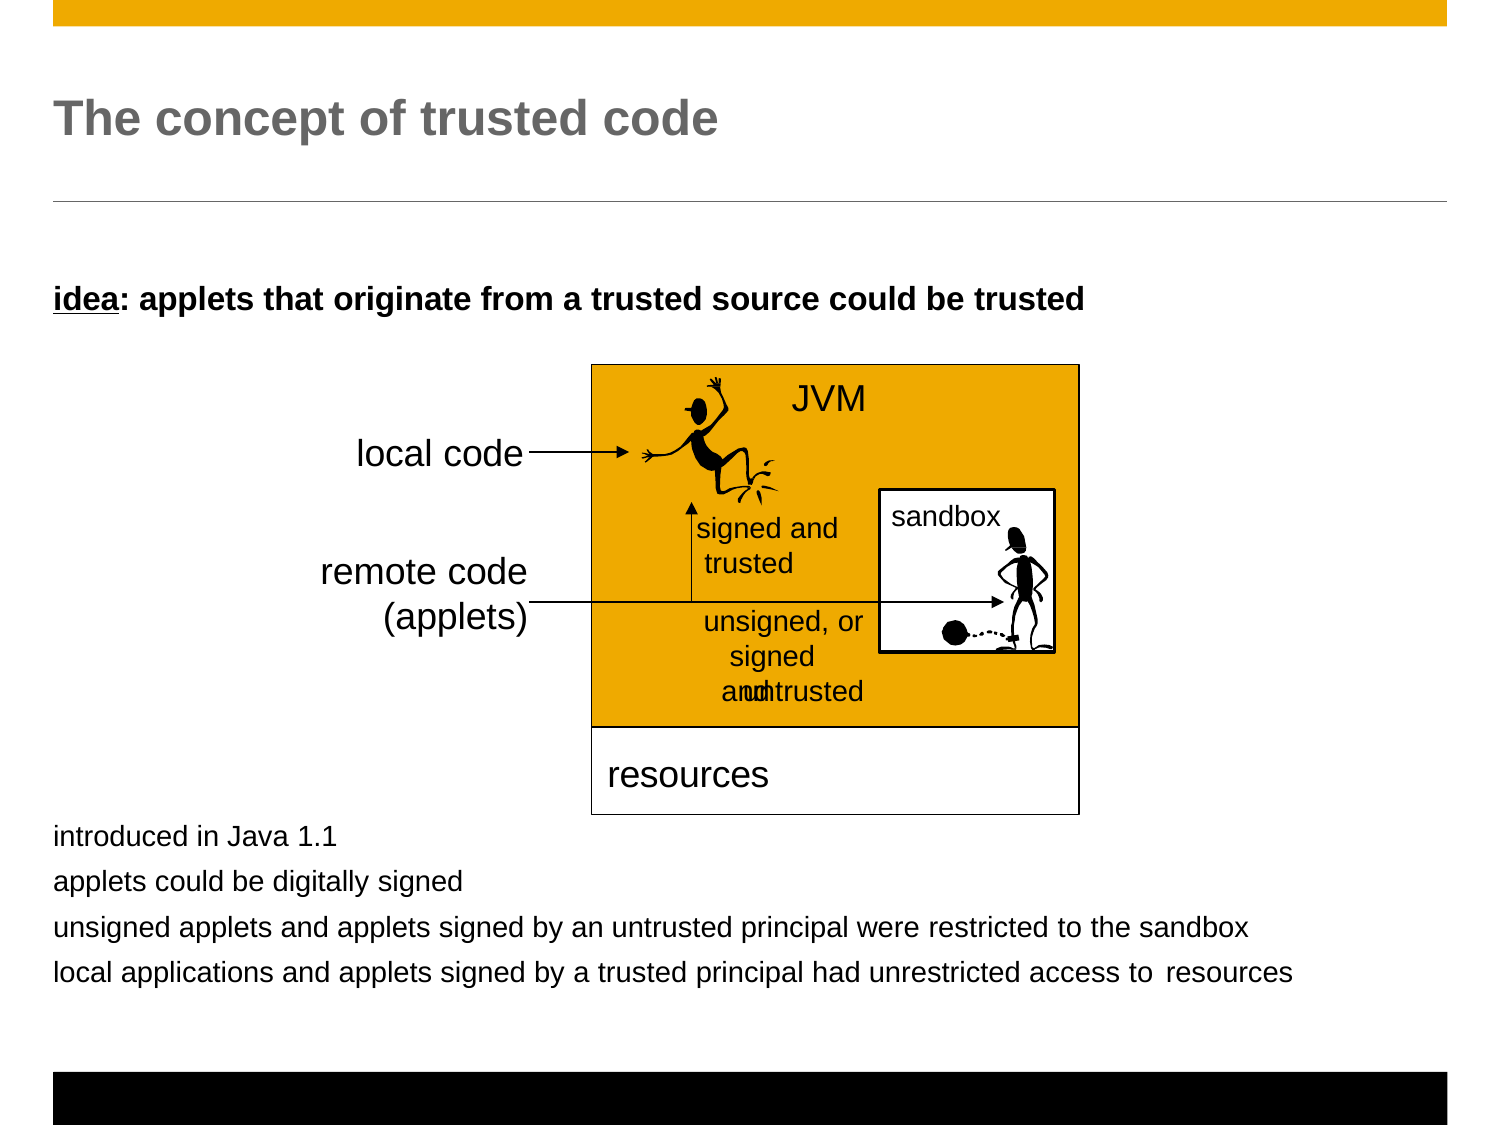

# The concept of trusted code

idea: applets that originate from a trusted source could be trusted

JVM
local code

sandbox

signed and  trusted

remote code
(applets)

unsigned, or  signed and

untrusted

resources
introduced in Java 1.1
applets could be digitally signed
unsigned applets and applets signed by an untrusted principal were restricted to the sandbox  local applications and applets signed by a trusted principal had unrestricted access to resources

©  2011 SAP AG. All rights reserved.